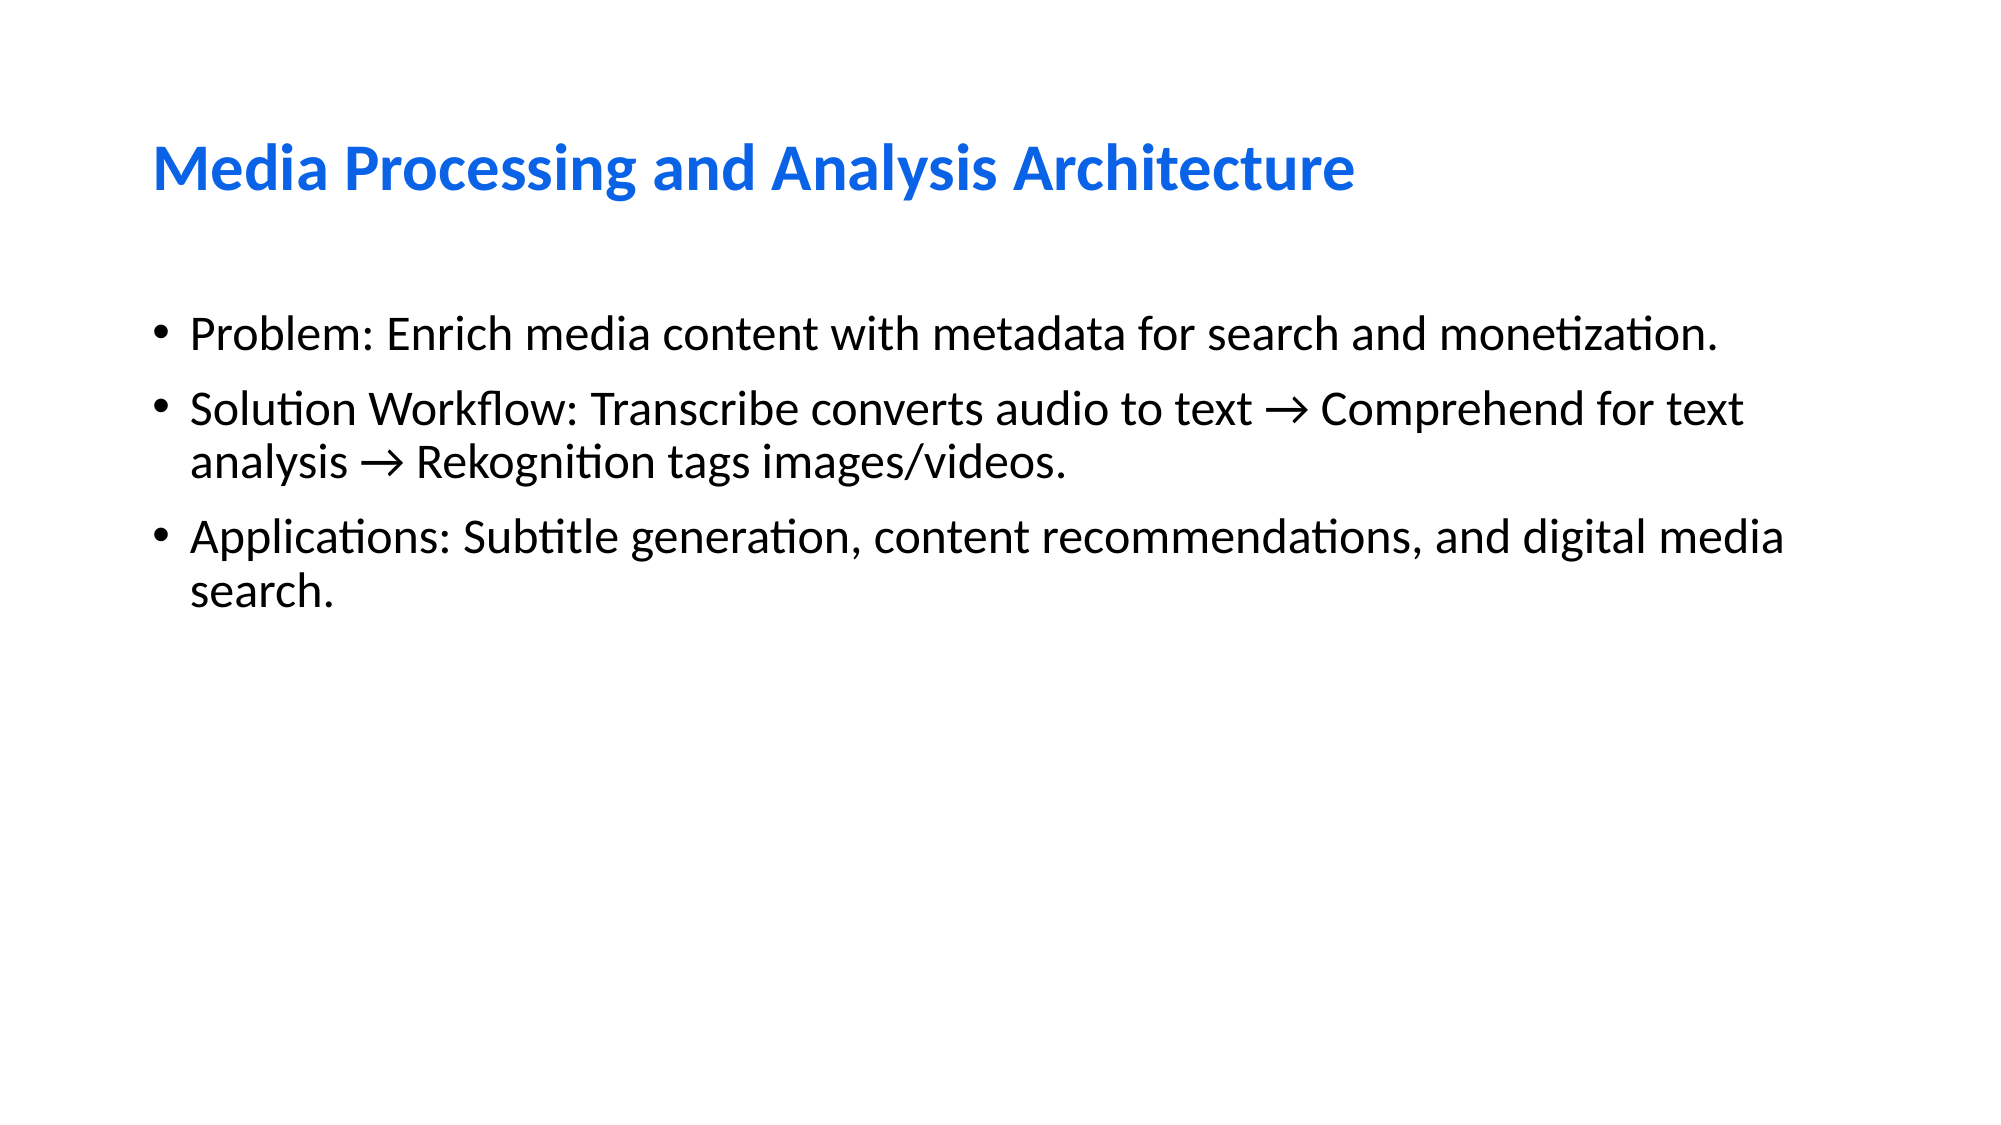

# Media Processing and Analysis Architecture
Problem: Enrich media content with metadata for search and monetization.
Solution Workflow: Transcribe converts audio to text → Comprehend for text analysis → Rekognition tags images/videos.
Applications: Subtitle generation, content recommendations, and digital media search.